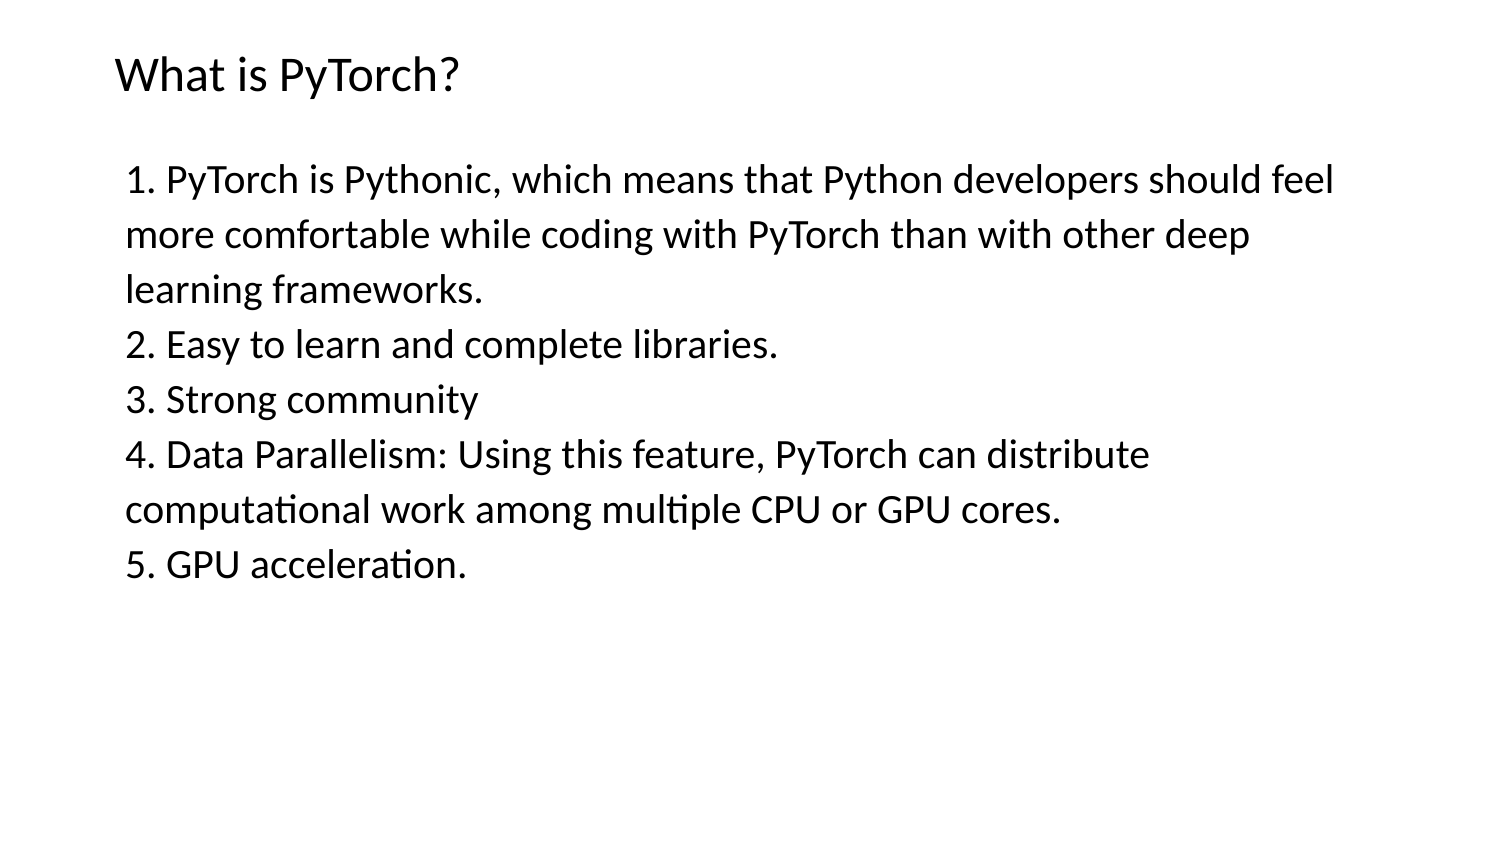

What is PyTorch?
1. PyTorch is Pythonic, which means that Python developers should feel more comfortable while coding with PyTorch than with other deep learning frameworks.
2. Easy to learn and complete libraries.
3. Strong community
4. Data Parallelism: Using this feature, PyTorch can distribute computational work among multiple CPU or GPU cores.
5. GPU acceleration.